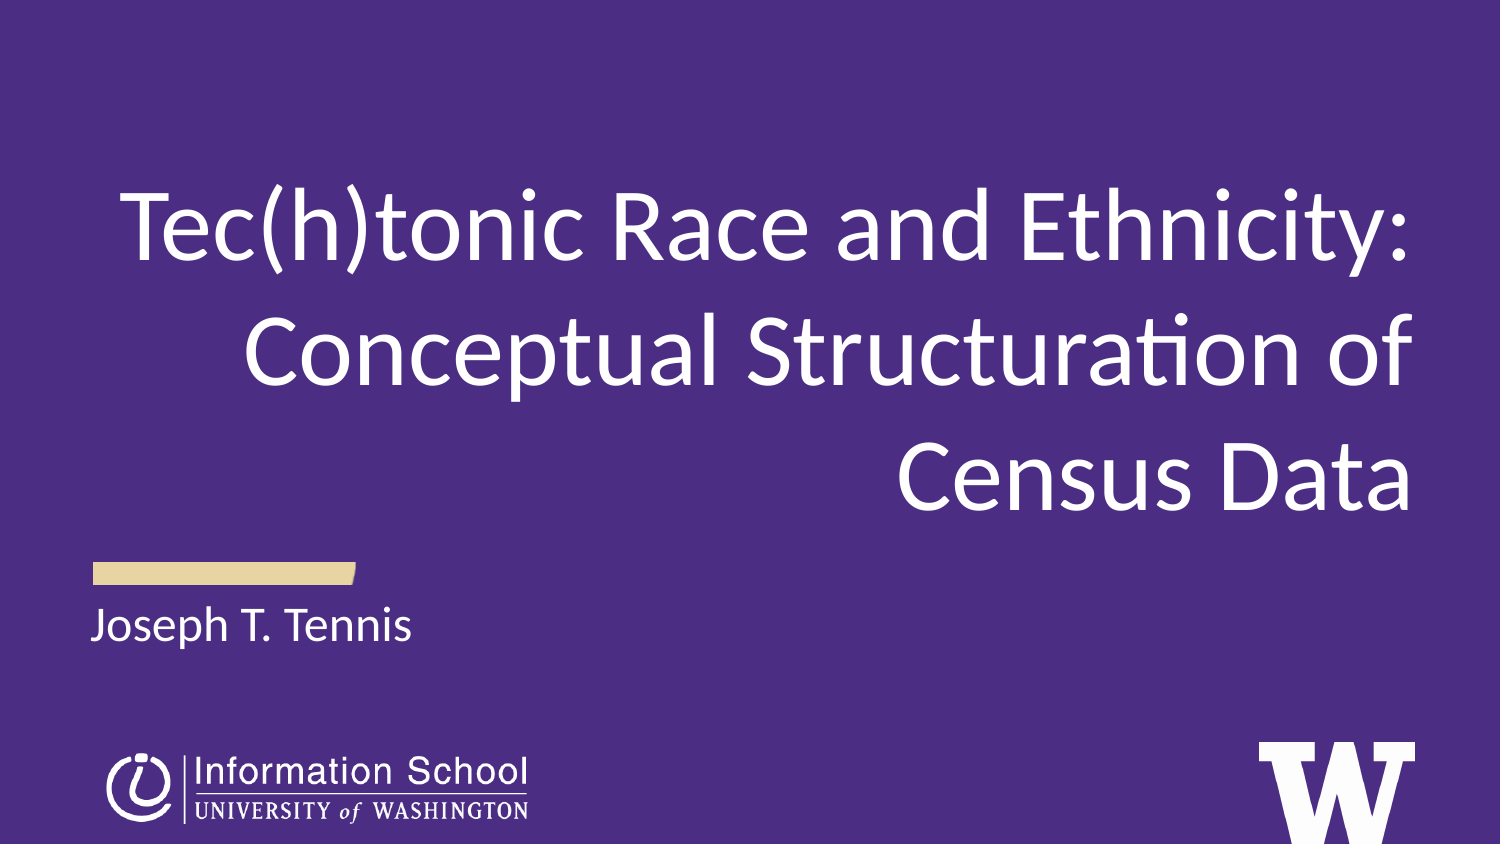

Tec(h)tonic Race and Ethnicity: Conceptual Structuration of Census Data
Joseph T. Tennis